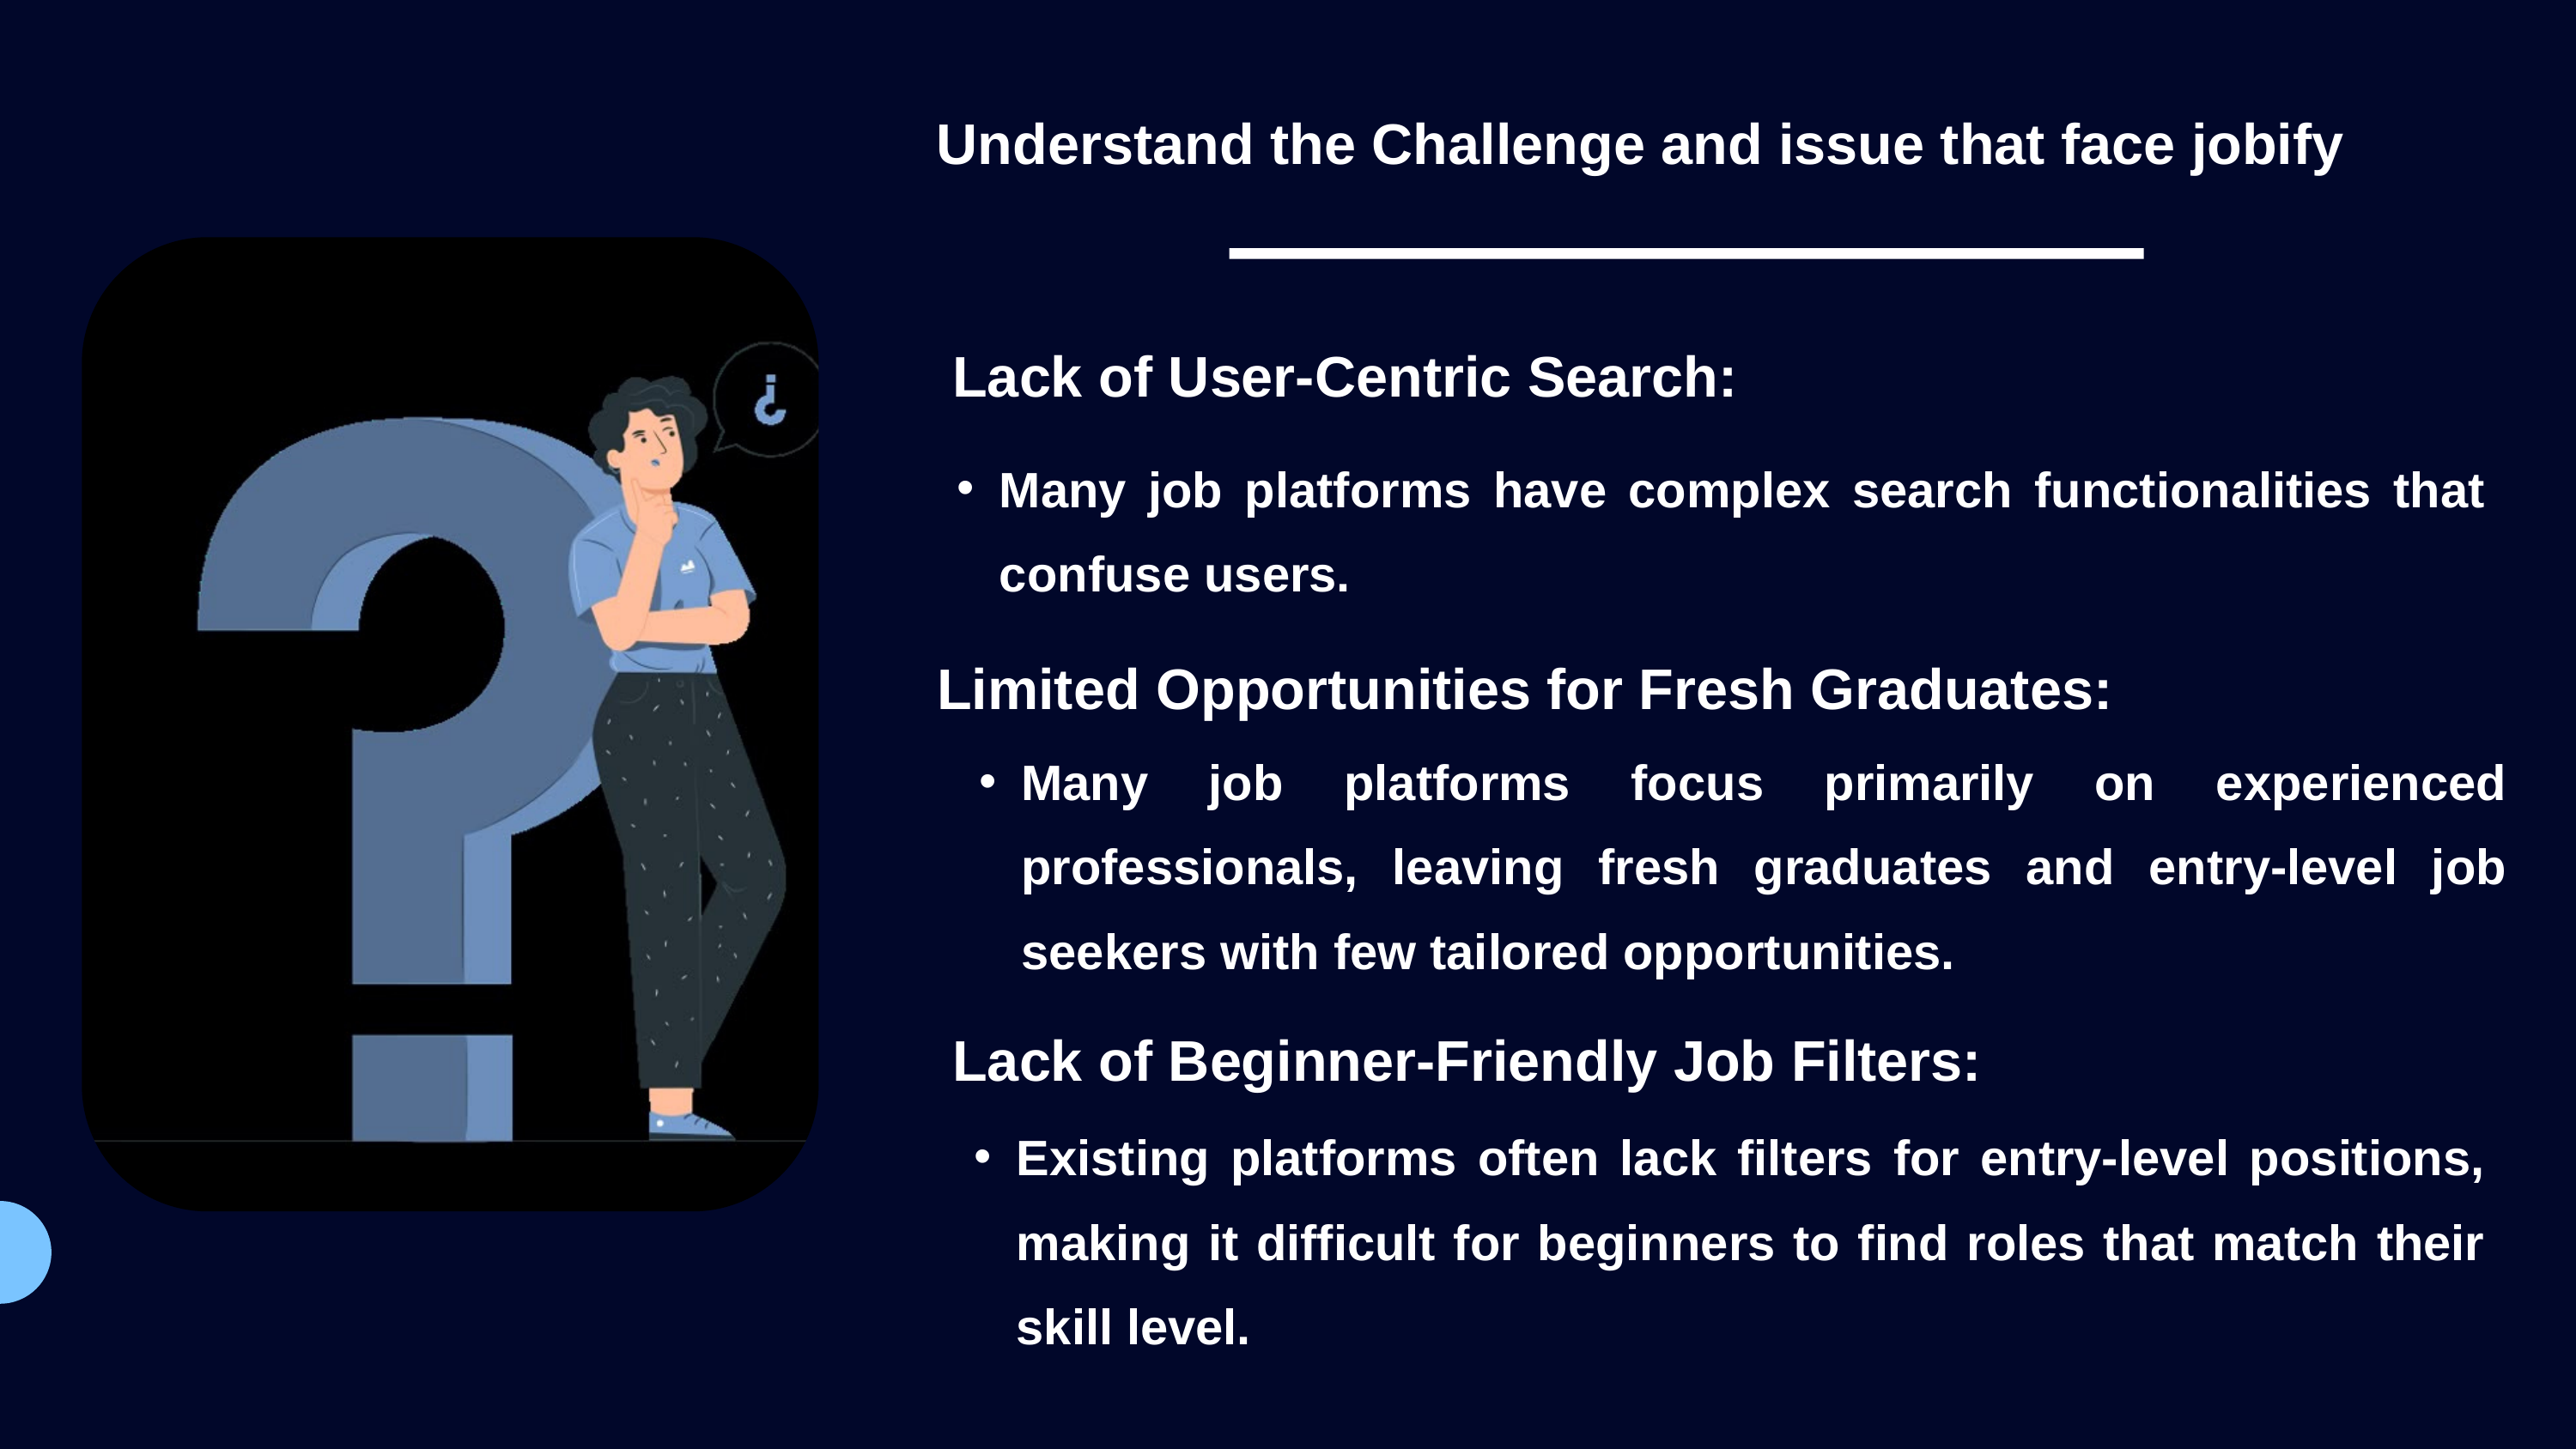

Understand the Challenge and issue that face jobify

 Lack of User-Centric Search:
Many job platforms have complex search functionalities that confuse users.
Limited Opportunities for Fresh Graduates:
Many job platforms focus primarily on experienced professionals, leaving fresh graduates and entry-level job seekers with few tailored opportunities.
 Lack of Beginner-Friendly Job Filters:
Existing platforms often lack filters for entry-level positions, making it difficult for beginners to find roles that match their skill level.